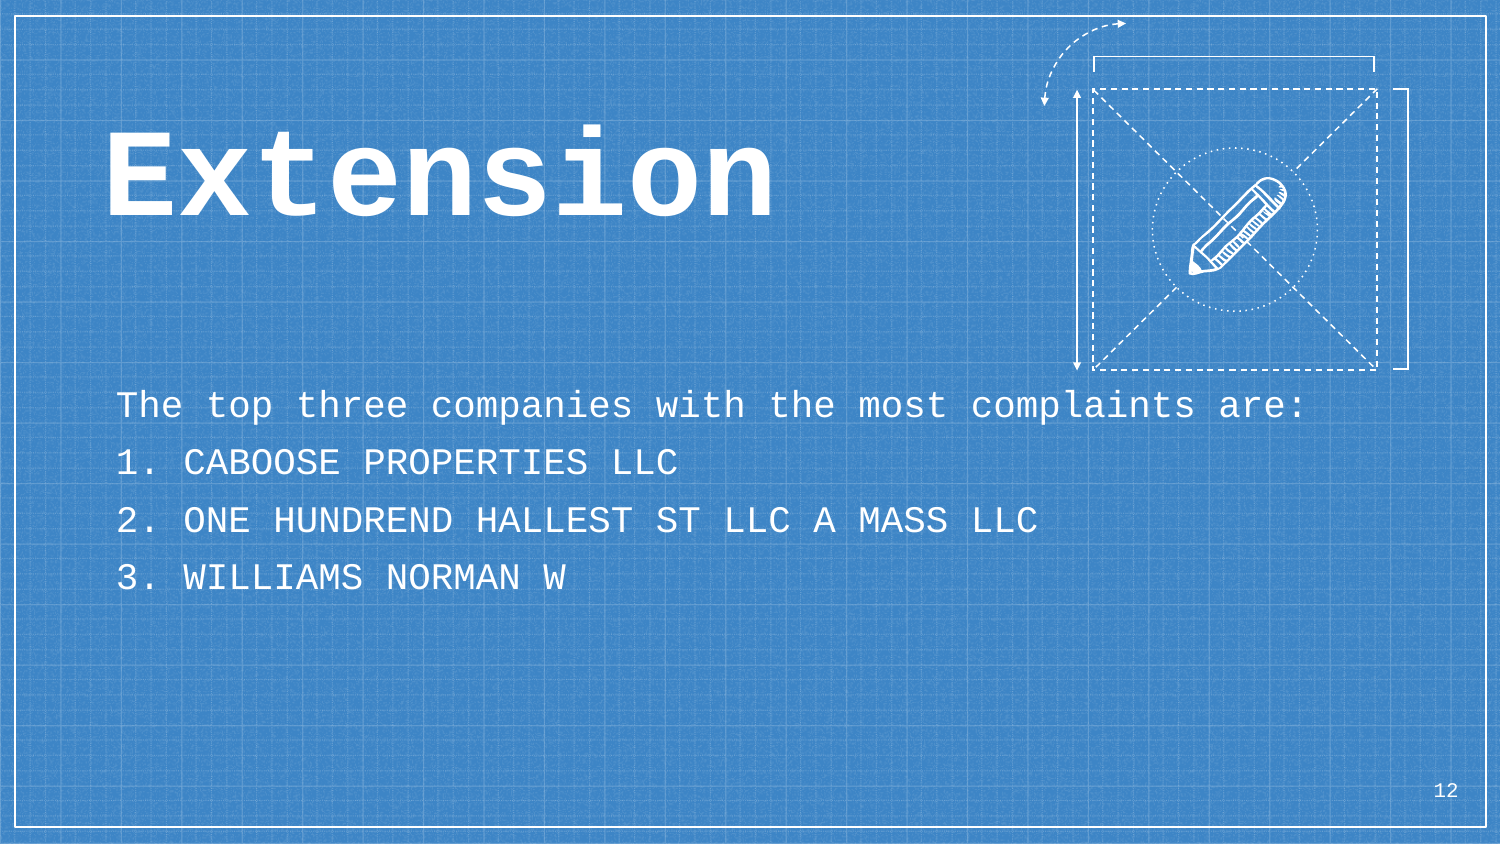

Extension

The top three companies with the most complaints are:
1. CABOOSE PROPERTIES LLC
2. ONE HUNDREND HALLEST ST LLC A MASS LLC
3. WILLIAMS NORMAN W
12